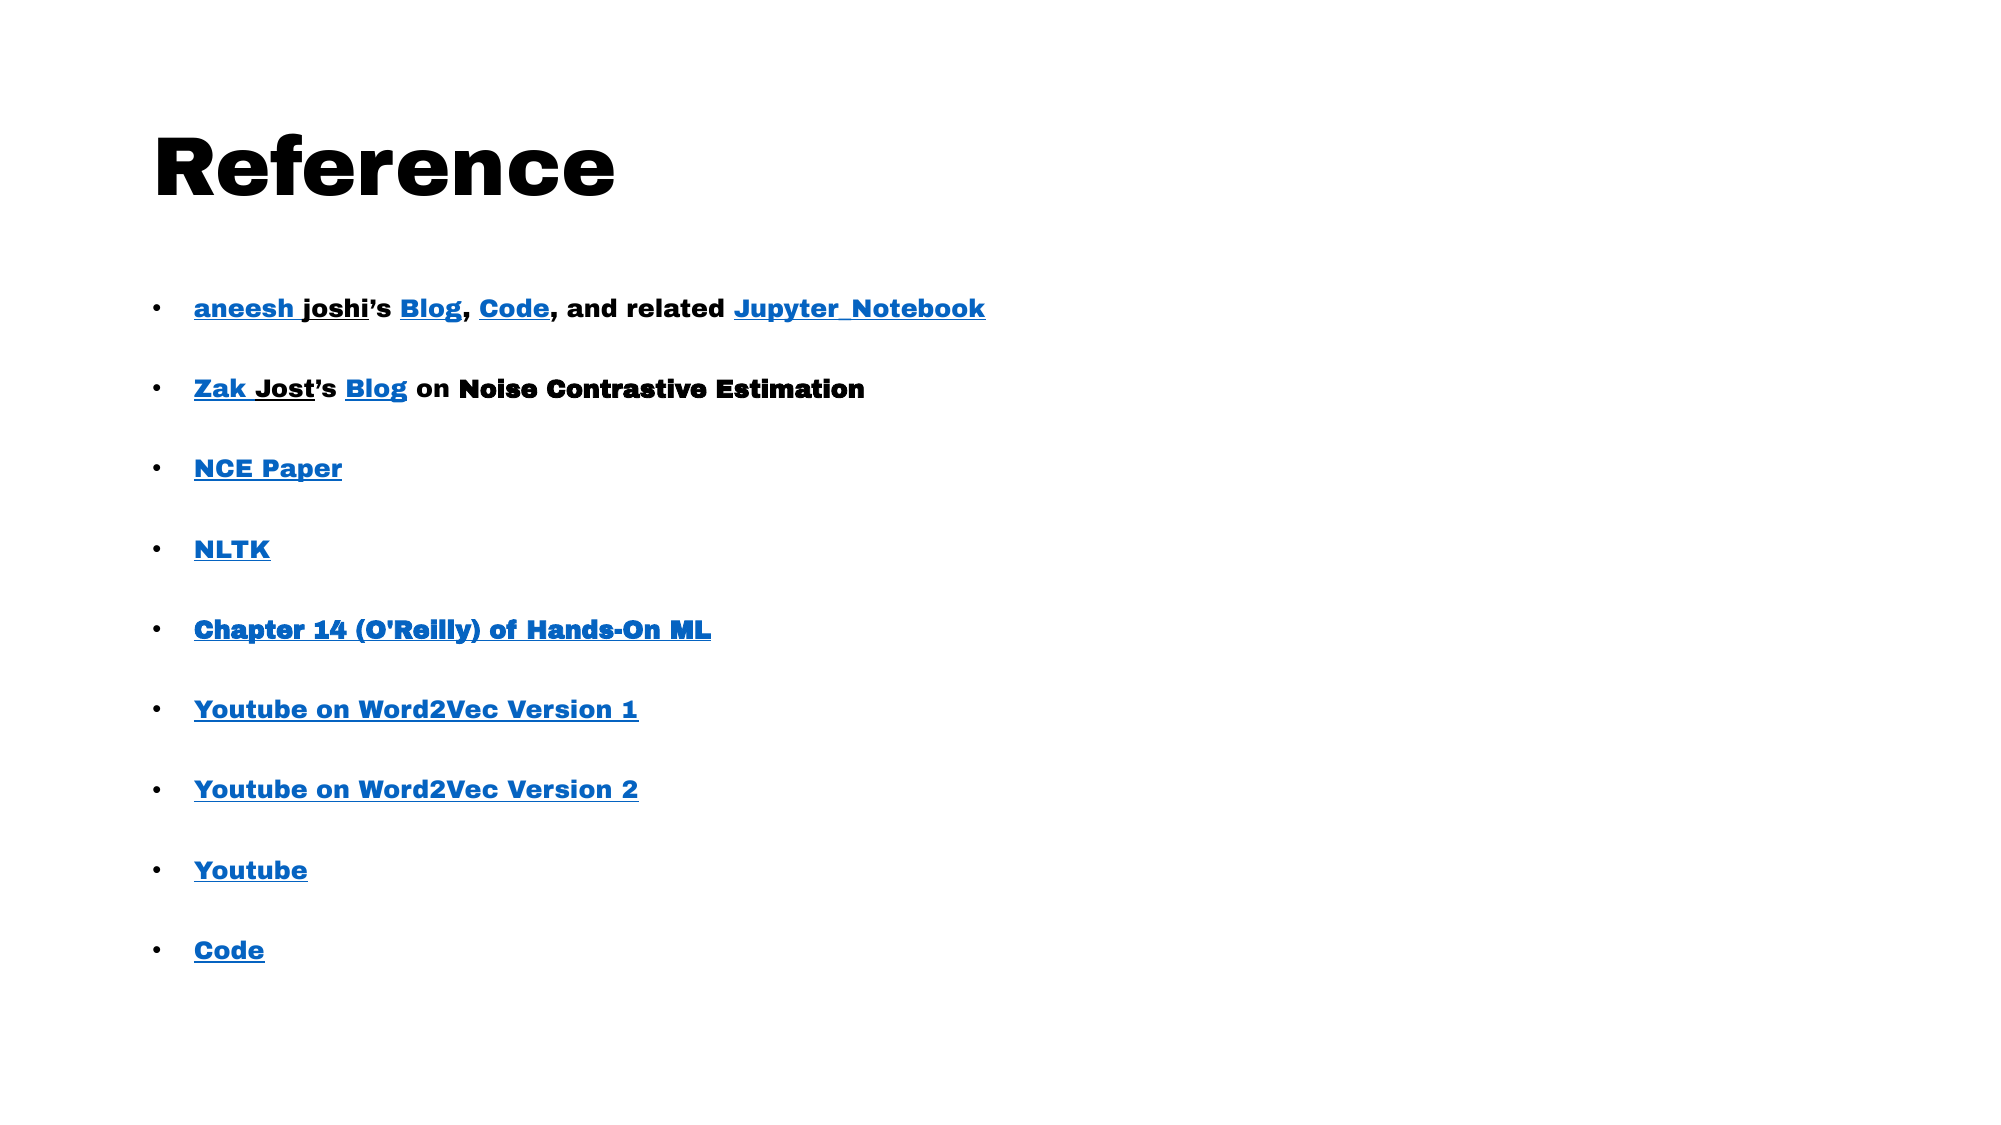

# Reference

aneesh joshi’s Blog, Code, and related Jupyter_Notebook

Zak Jost’s Blog on Noise Contrastive Estimation

NCE Paper

NLTK

Chapter 14 (O'Reilly) of Hands-On ML

Youtube on Word2Vec Version 1

Youtube on Word2Vec Version 2

Youtube

Code